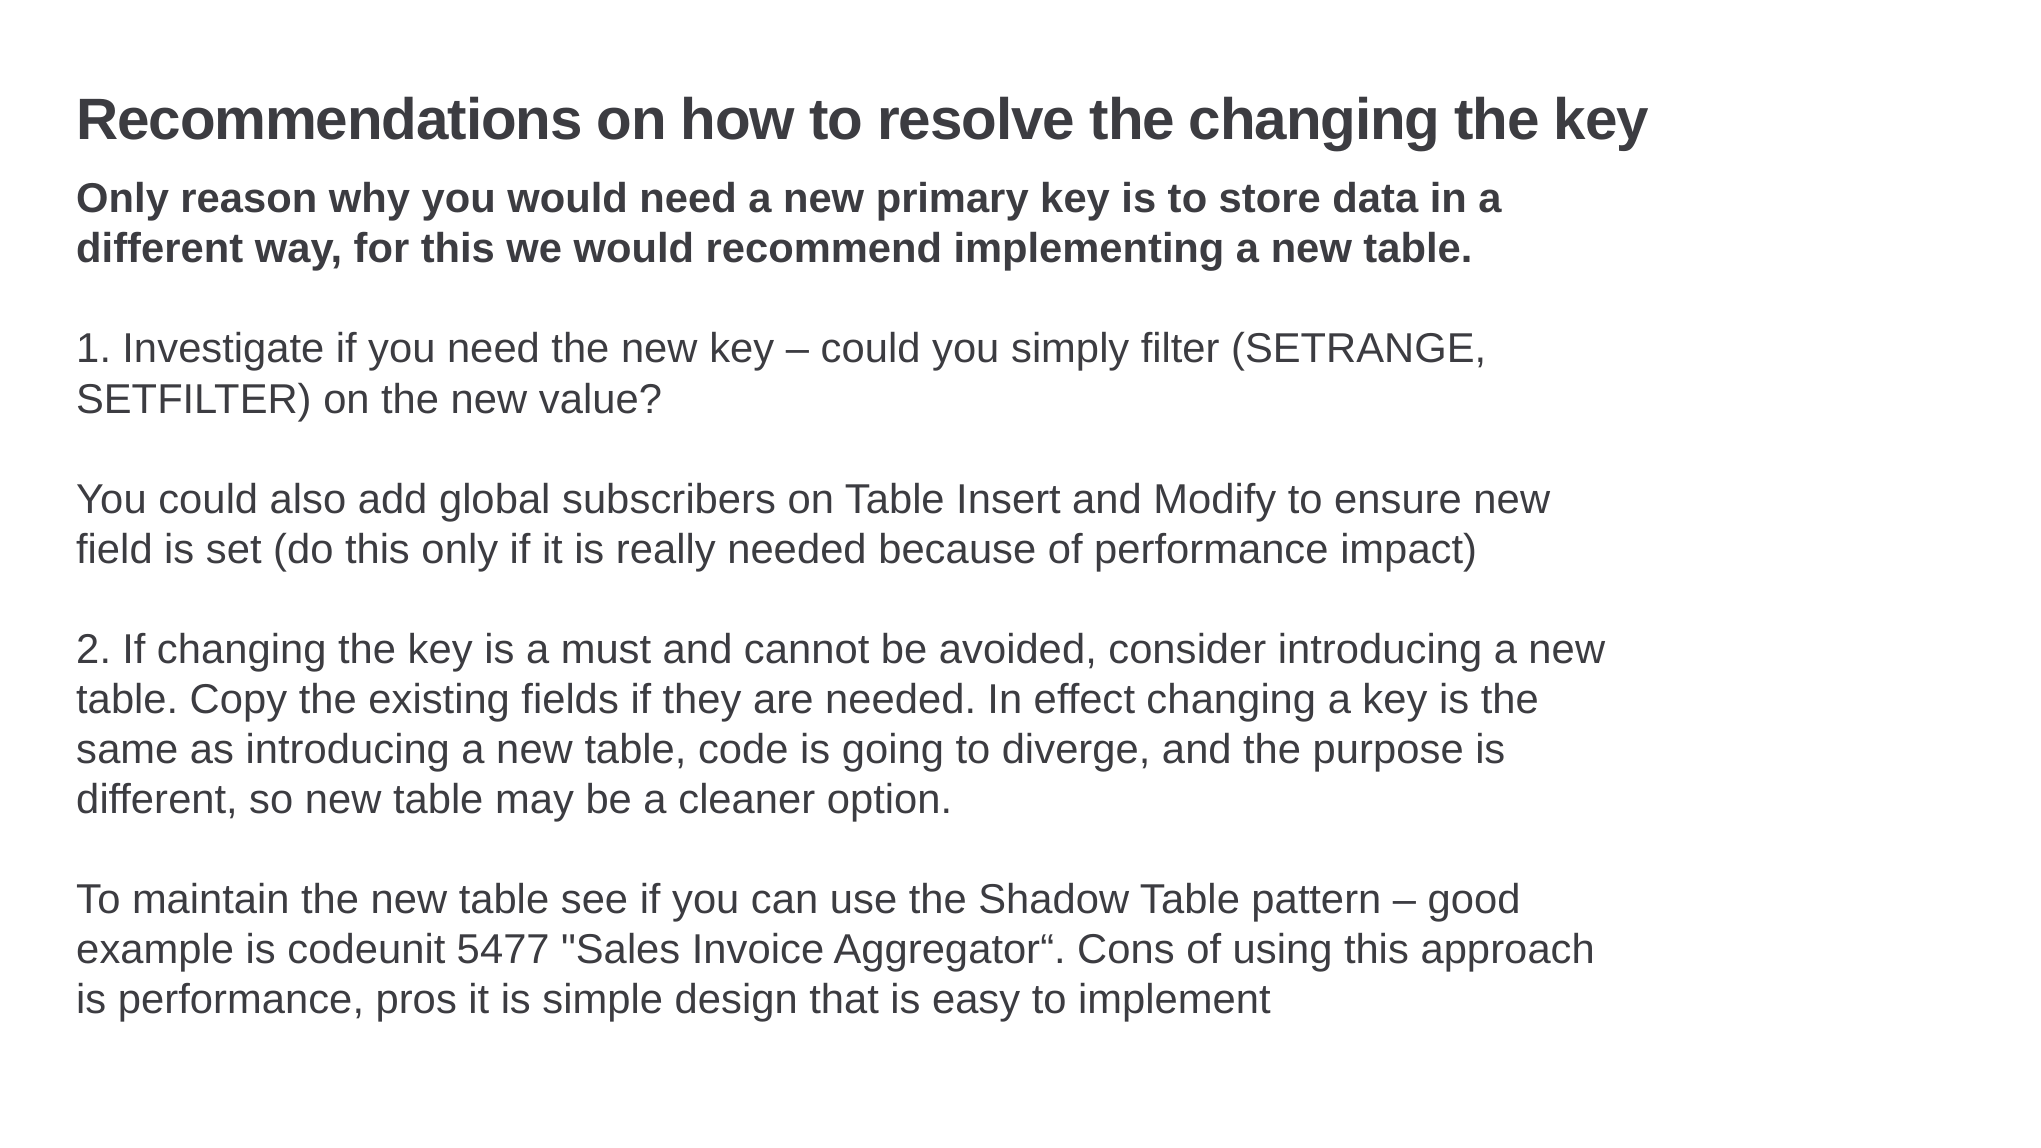

# Recommendations on how to resolve the changing the key
Only reason why you would need a new primary key is to store data in a different way, for this we would recommend implementing a new table.

1. Investigate if you need the new key – could you simply filter (SETRANGE, SETFILTER) on the new value?

You could also add global subscribers on Table Insert and Modify to ensure new field is set (do this only if it is really needed because of performance impact)

2. If changing the key is a must and cannot be avoided, consider introducing a new table. Copy the existing fields if they are needed. In effect changing a key is the same as introducing a new table, code is going to diverge, and the purpose is different, so new table may be a cleaner option.

To maintain the new table see if you can use the Shadow Table pattern – good example is codeunit 5477 "Sales Invoice Aggregator“. Cons of using this approach is performance, pros it is simple design that is easy to implement